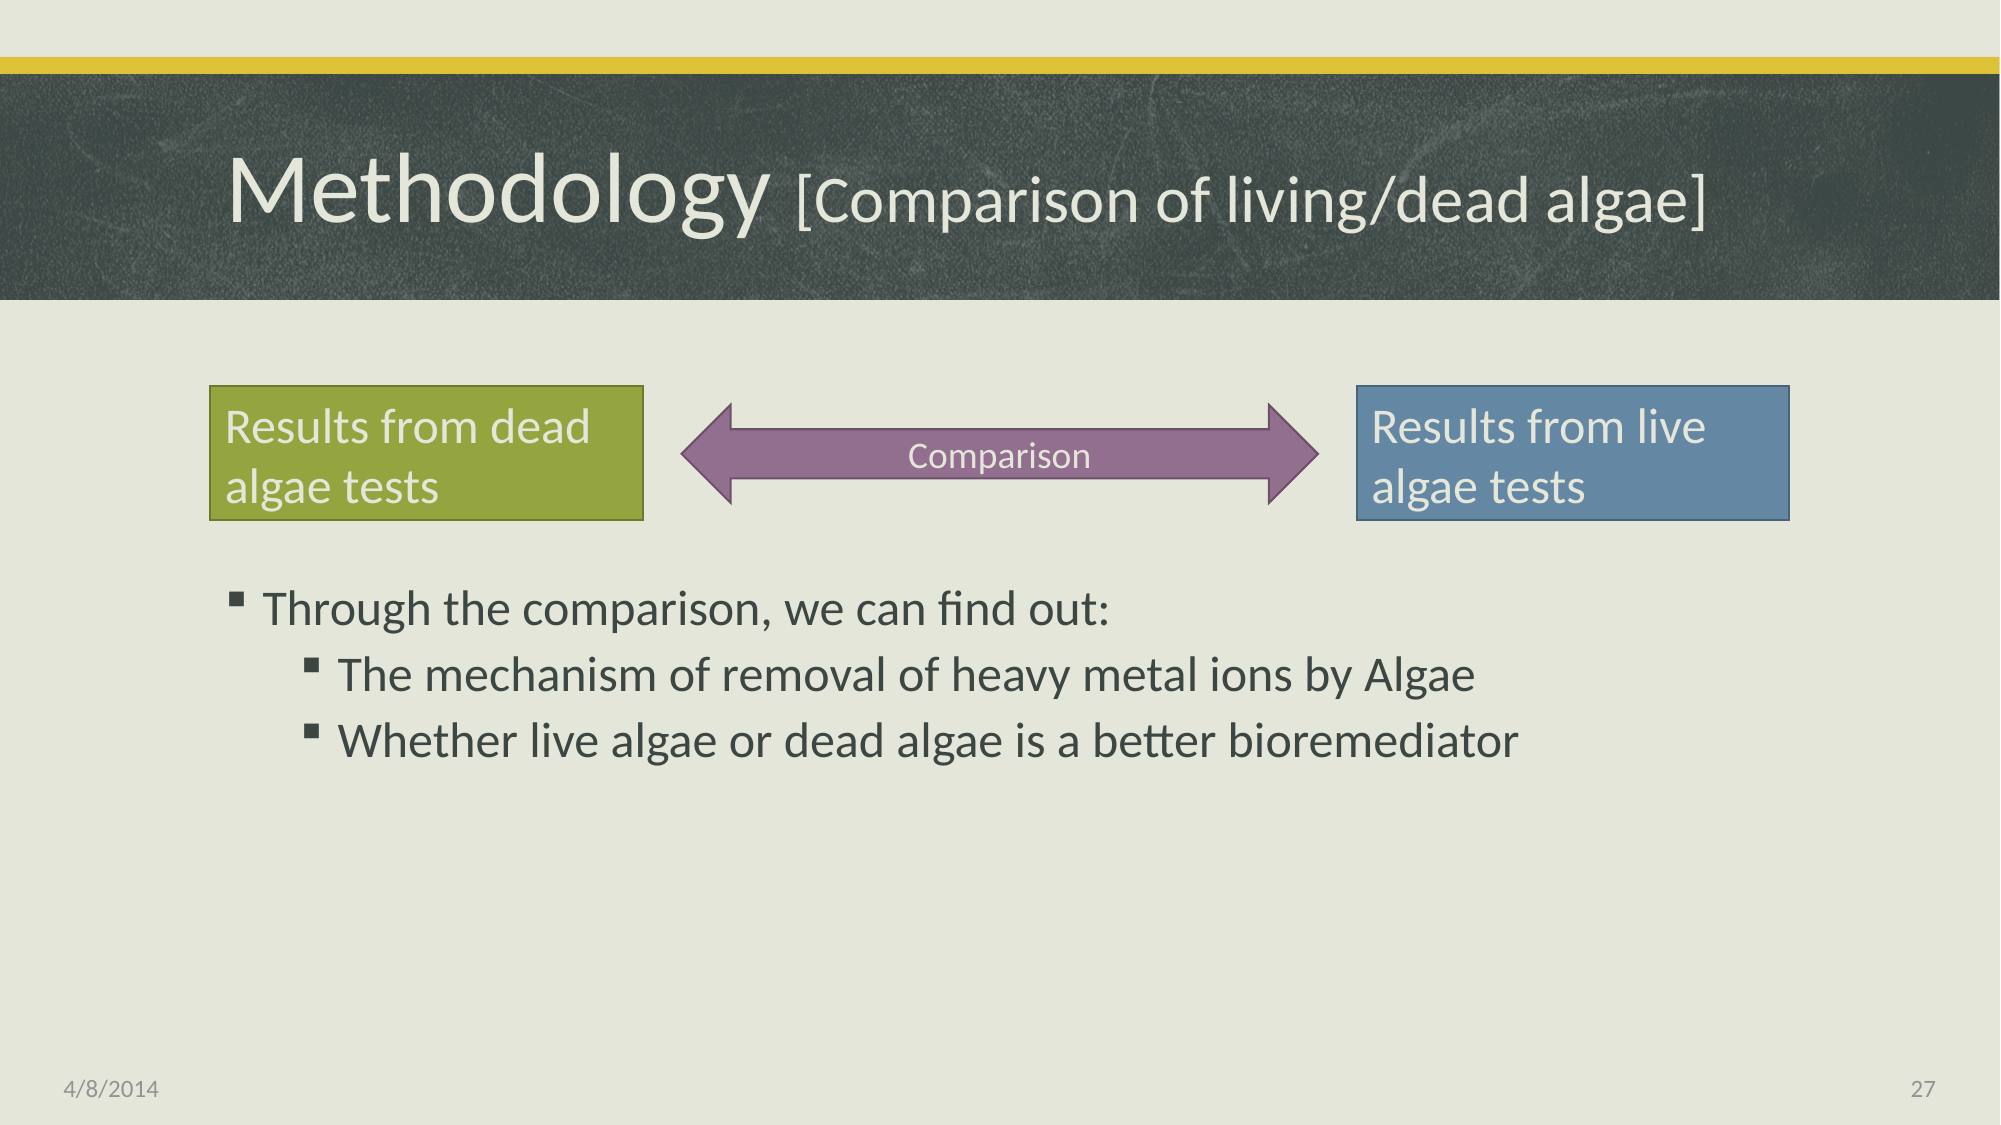

# Methodology [Comparison of living/dead algae]
Results from live algae tests
Results from dead algae tests
Comparison
Through the comparison, we can find out:
The mechanism of removal of heavy metal ions by Algae
Whether live algae or dead algae is a better bioremediator

4/8/2014
27